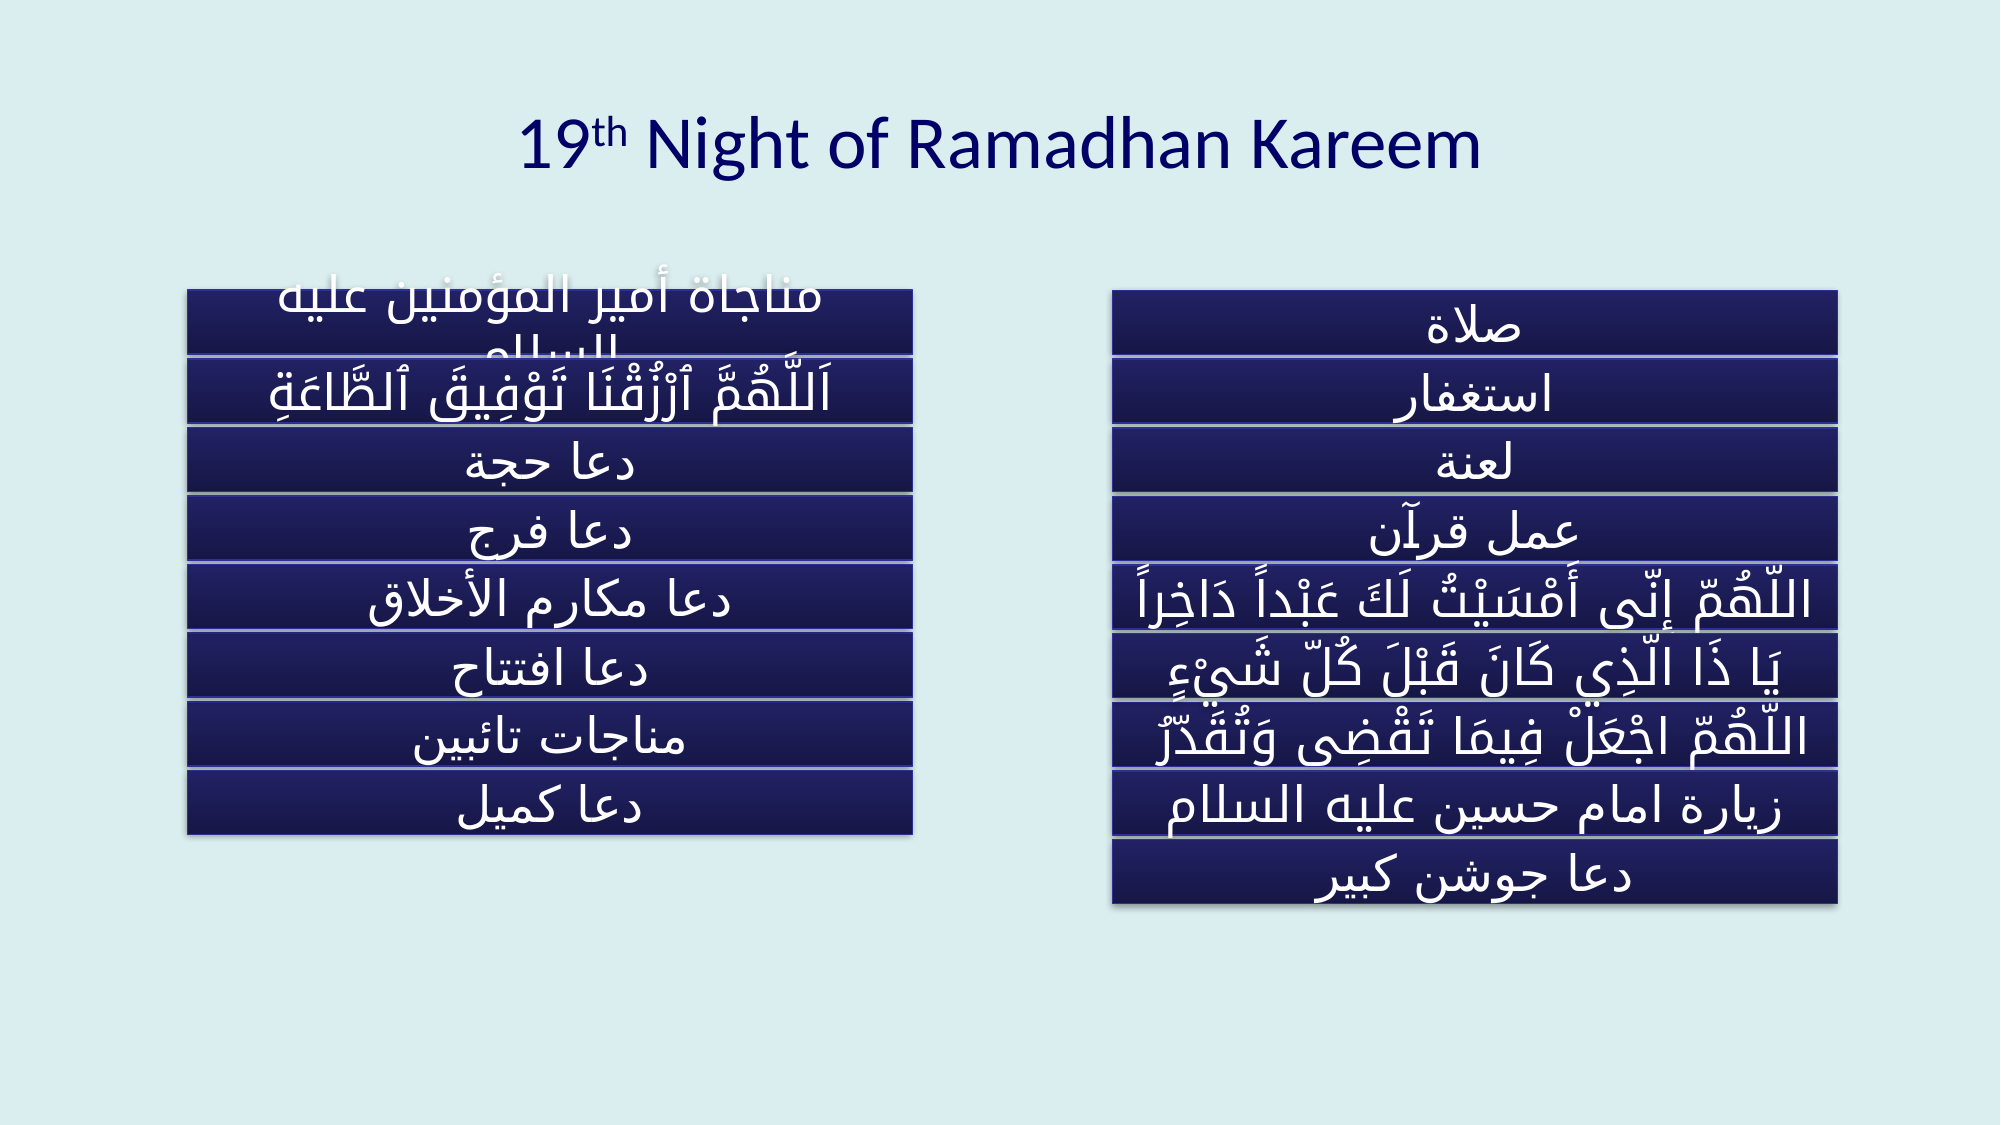

# 19th Night of Ramadhan Kareem
مناجاة أمير المؤمنين عليه السلام
صلاة
استغفار
لعنة
عمل قرآن
اللّهُمّ إِنّي أَمْسَيْتُ لَكَ عَبْداً دَاخِراً
يَا ذَا الّذِي كَانَ قَبْلَ كُلّ شَيْءٍ
اللّهُمّ اجْعَلْ فِيمَا تَقْضِي وَتُقَدّرُ
زيارة امام حسين عليه السلام
دعا جوشن كبير
اَللَّهُمَّ ٱرْزُقْنَا تَوْفِيقَ ٱلطَّاعَةِ
دعا حجة
دعا فرج
دعا مكارم الأخلاق
دعا افتتاح
مناجات تائبين
دعا كميل